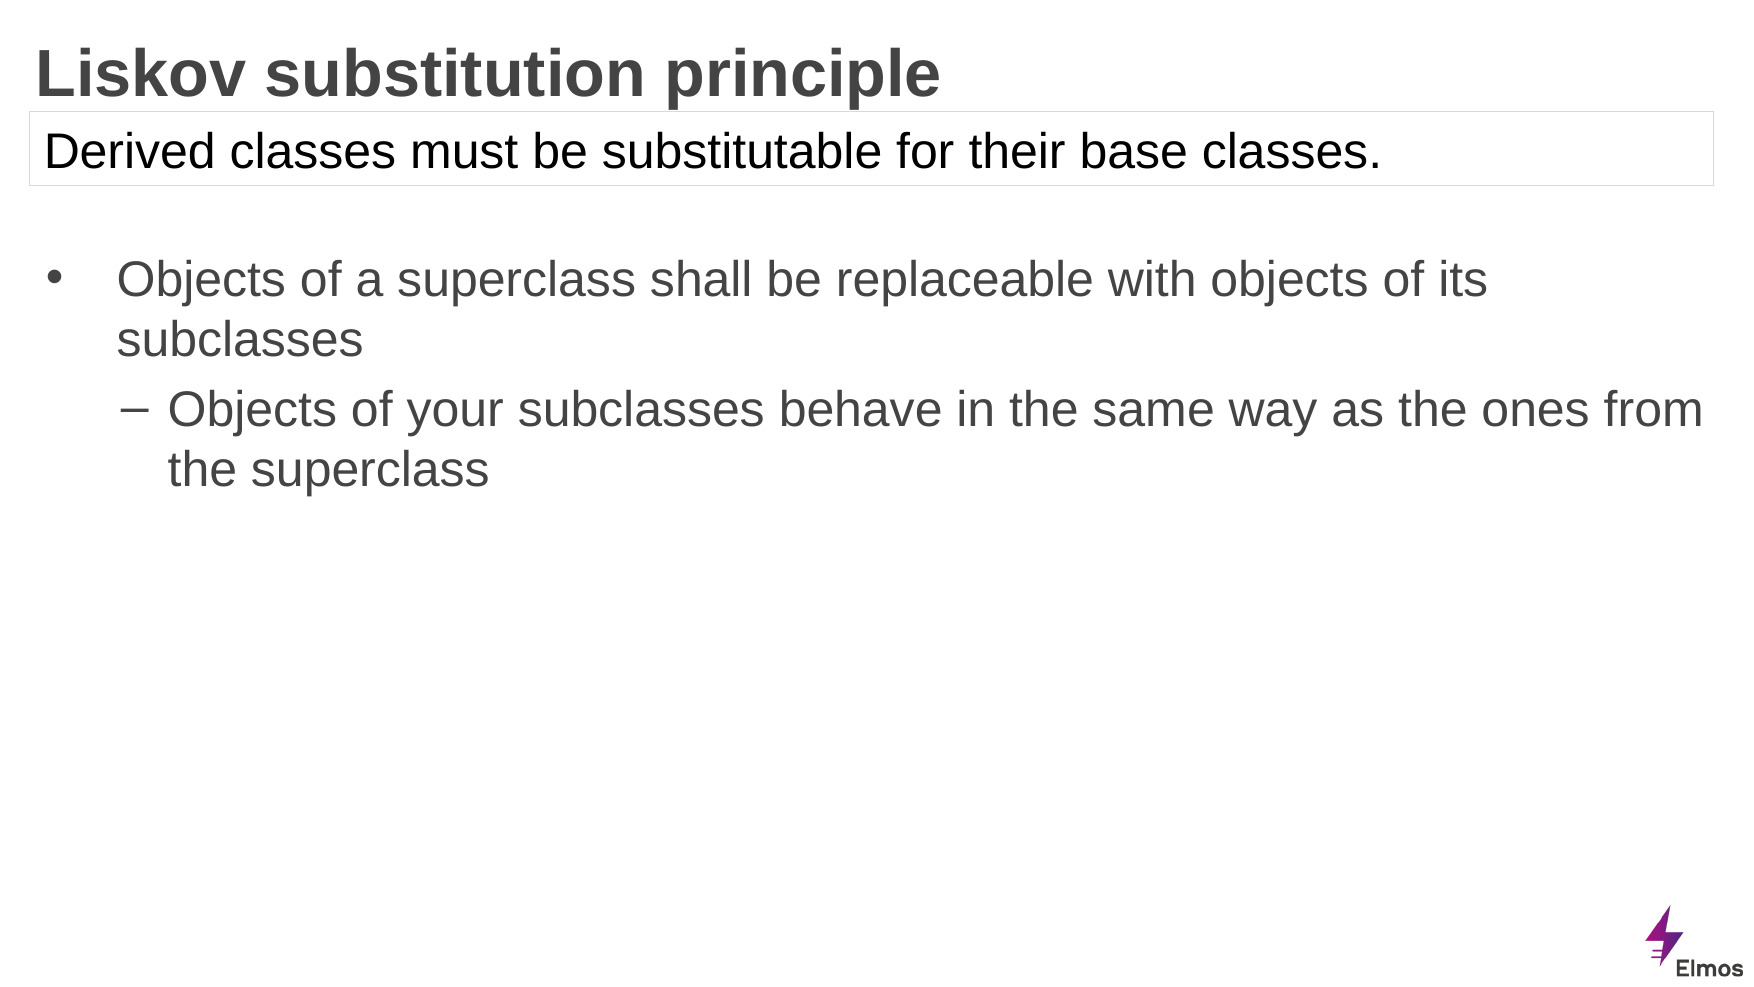

# Liskov substitution principle
Derived classes must be substitutable for their base classes.
Objects of a superclass shall be replaceable with objects of its subclasses
Objects of your subclasses behave in the same way as the ones from the superclass